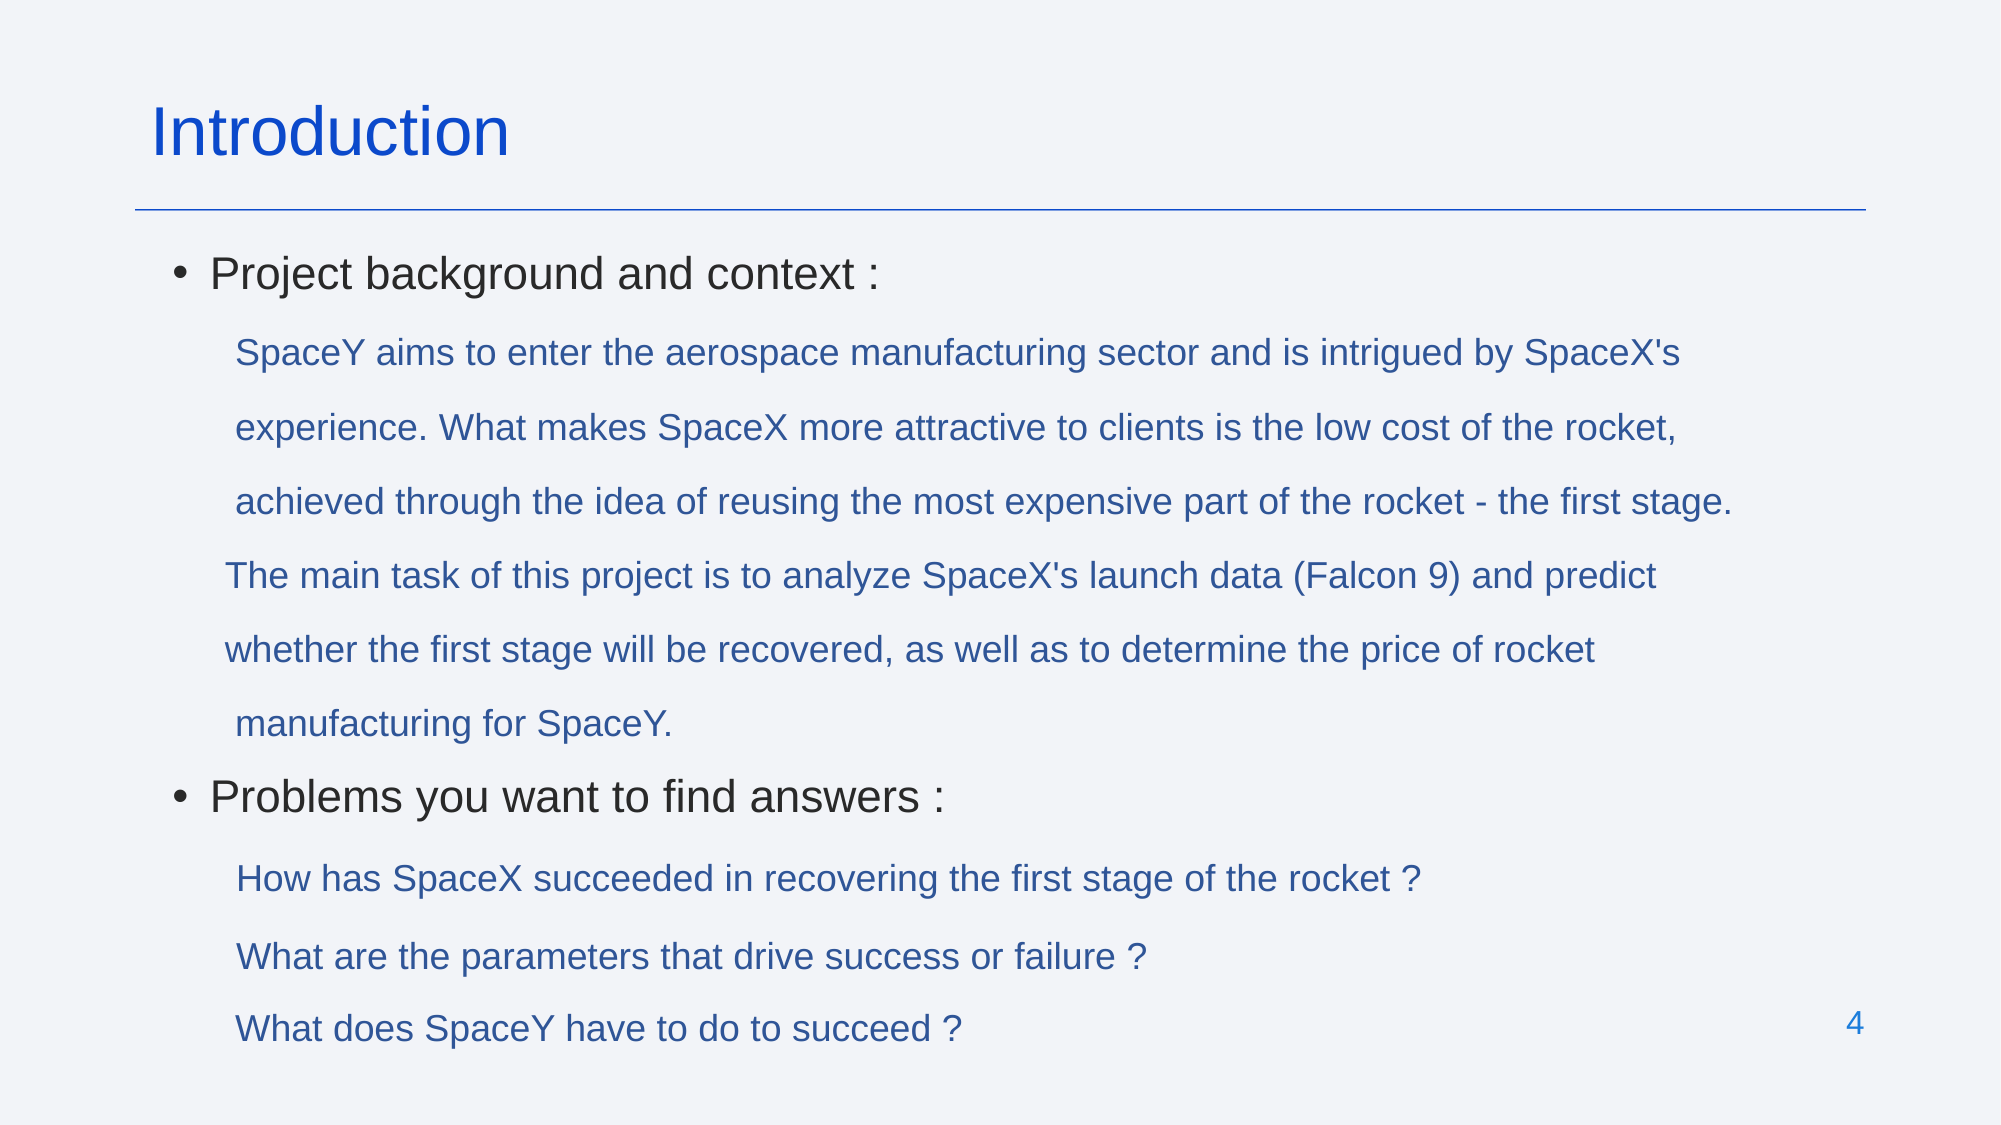

Introduction
Project background and context :
      SpaceY aims to enter the aerospace manufacturing sector and is intrigued by SpaceX's
      experience. What makes SpaceX more attractive to clients is the low cost of the rocket,
      achieved through the idea of reusing the most expensive part of the rocket - the first stage.
     The main task of this project is to analyze SpaceX's launch data (Falcon 9) and predict
     whether the first stage will be recovered, as well as to determine the price of rocket
      manufacturing for SpaceY.
Problems you want to find answers :
     How has SpaceX succeeded in recovering the first stage of the rocket ?
     What are the parameters that drive success or failure ?
      What does SpaceY have to do to succeed ?
4